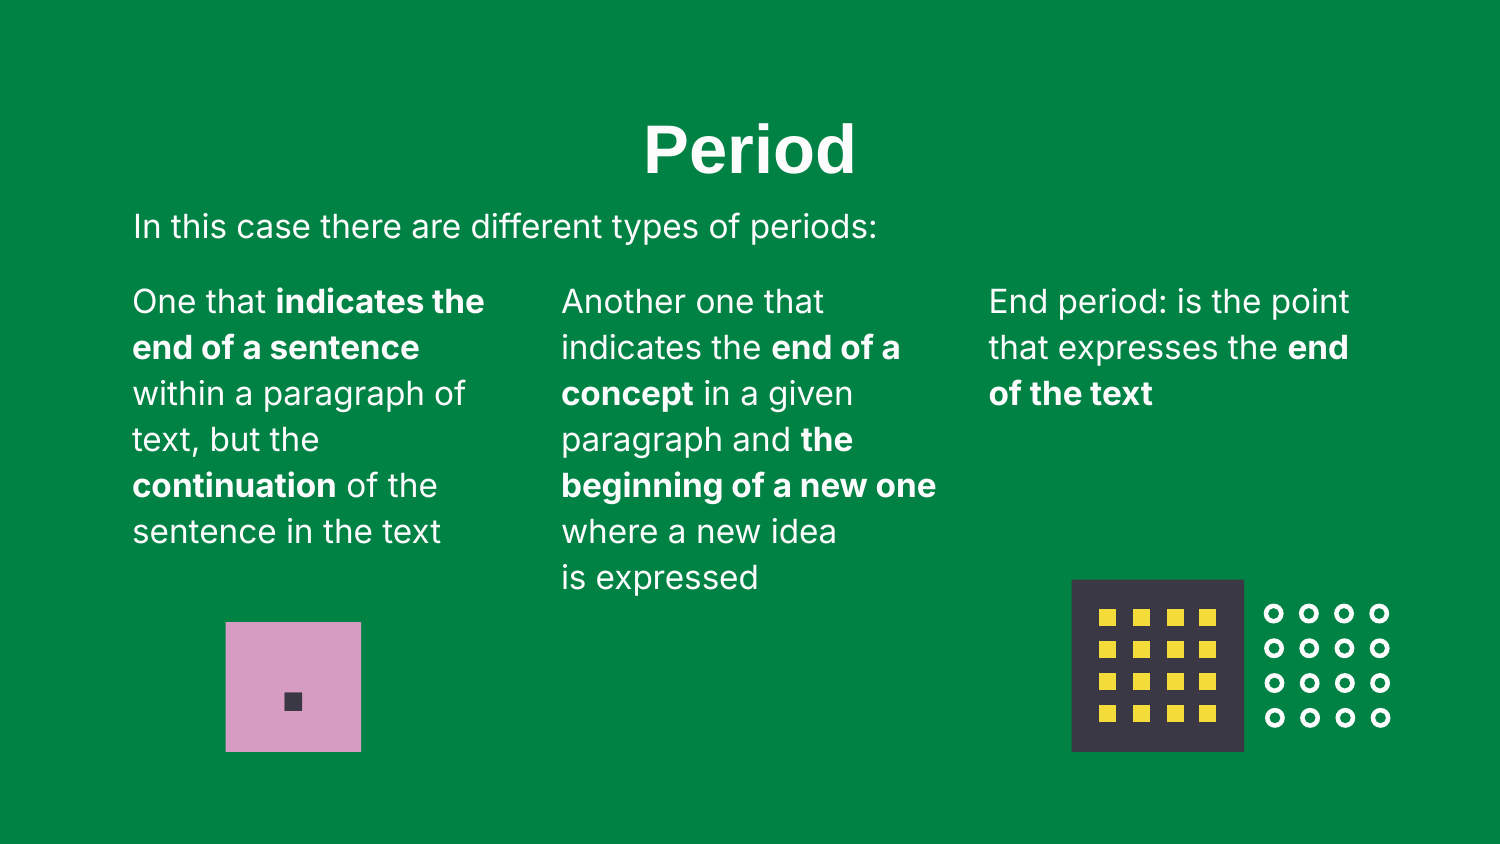

# Period
In this case there are different types of periods:
One that indicates the end of a sentence within a paragraph of text, but the continuation of the sentence in the text
Another one that indicates the end of a concept in a given paragraph and the beginning of a new one where a new idea
is expressed
End period: is the point that expresses the end of the text

.